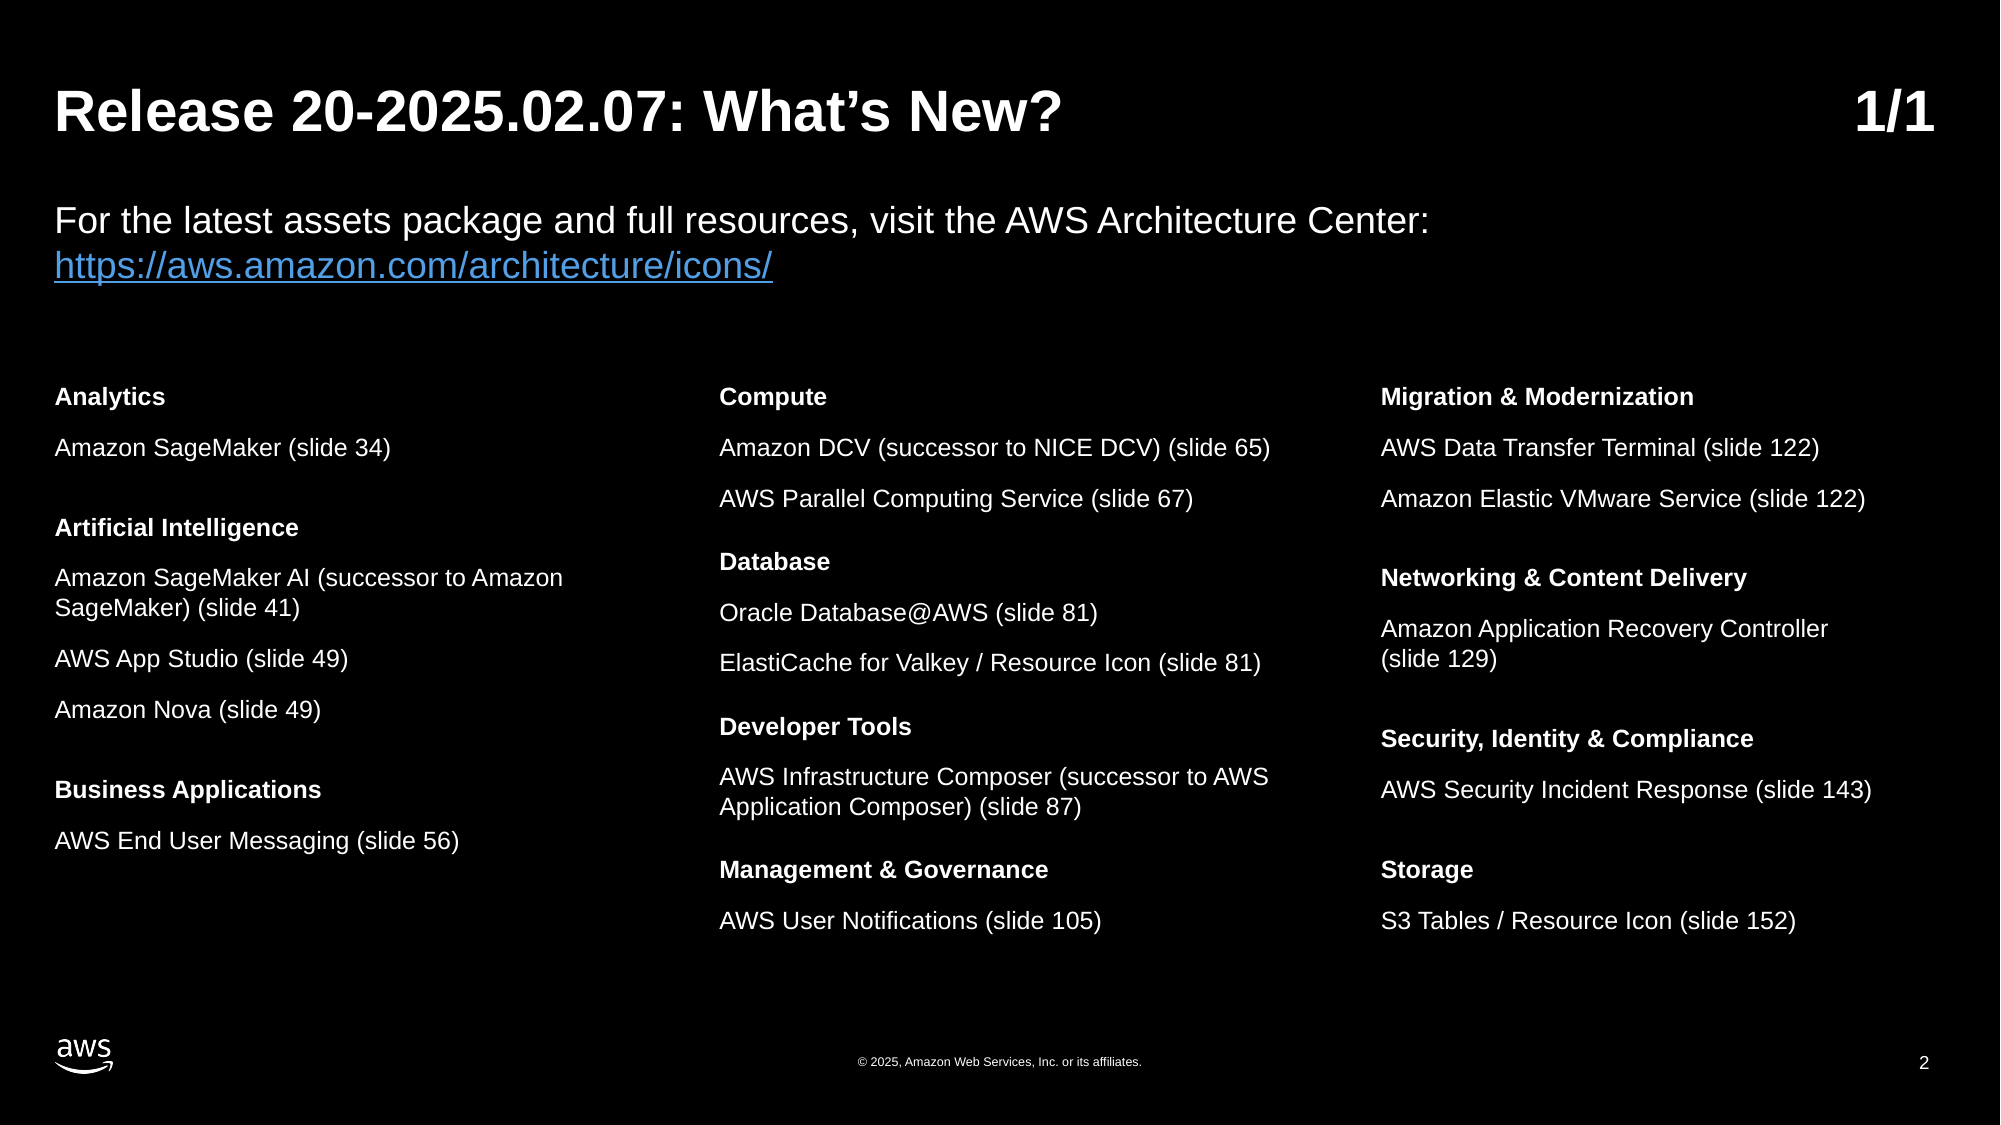

# Release 20-2025.02.07: What’s New?	1/1
For the latest assets package and full resources, visit the AWS Architecture Center: https://aws.amazon.com/architecture/icons/
Analytics
Amazon SageMaker (slide 34)
Artificial Intelligence
Amazon SageMaker AI (successor to Amazon SageMaker) (slide 41)
AWS App Studio (slide 49)
Amazon Nova (slide 49)
Business Applications
AWS End User Messaging (slide 56)

Compute
Amazon DCV (successor to NICE DCV) (slide 65)
AWS Parallel Computing Service (slide 67)
Database
Oracle Database@AWS (slide 81)
ElastiCache for Valkey / Resource Icon (slide 81)
Developer Tools
AWS Infrastructure Composer (successor to AWS Application Composer) (slide 87)
Management & Governance
AWS User Notifications (slide 105)

Migration & Modernization
AWS Data Transfer Terminal (slide 122)
Amazon Elastic VMware Service (slide 122)
Networking & Content Delivery
Amazon Application Recovery Controller (slide 129)
Security, Identity & Compliance
AWS Security Incident Response (slide 143)
Storage
S3 Tables / Resource Icon (slide 152)
© 2025, Amazon Web Services, Inc. or its affiliates.
2